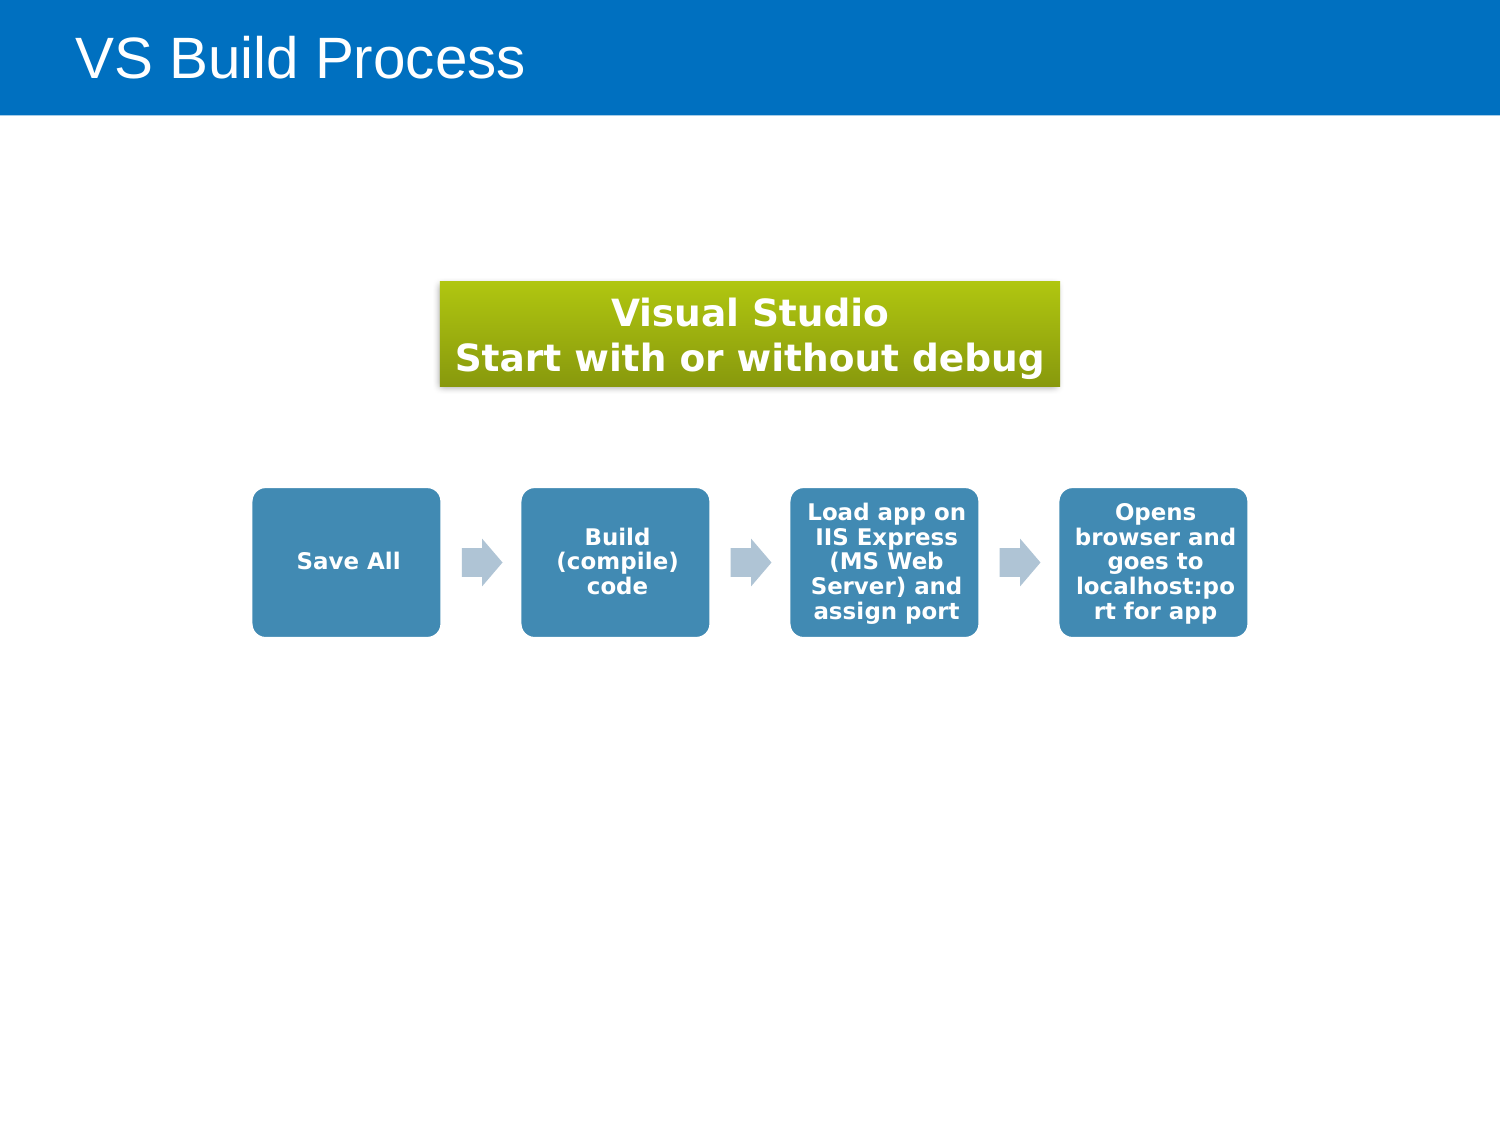

# VS Build Process

Save All

Build (compile) code

Load app on IIS Express (MS Web Server) and assign port

Opens browser and goes to localhost:port for app
Visual Studio
Start with or without debug